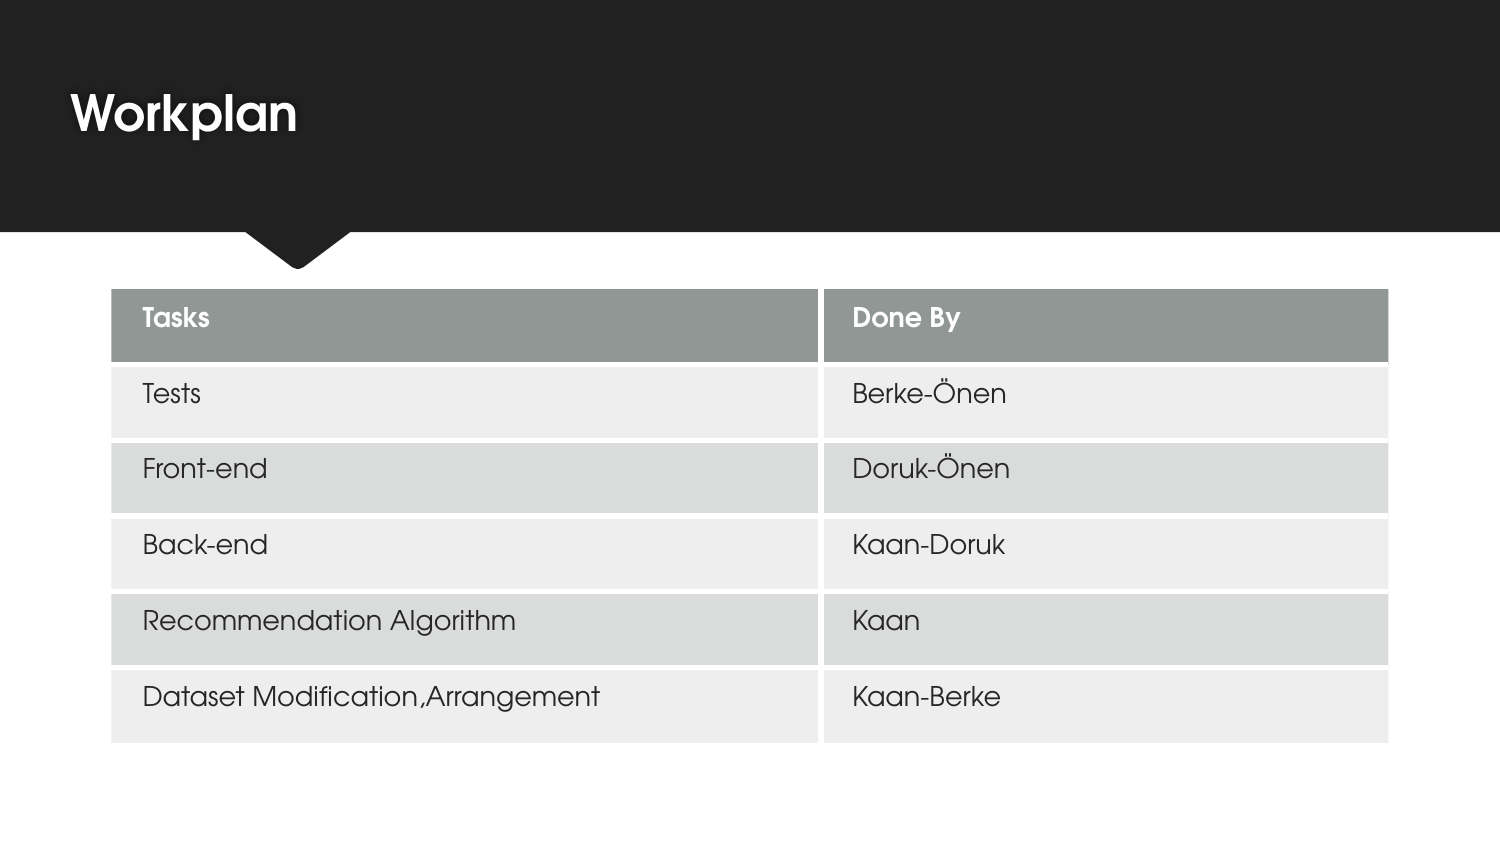

# Workplan
| Tasks | Done By |
| --- | --- |
| Tests | Berke-Önen |
| Front-end | Doruk-Önen |
| Back-end | Kaan-Doruk |
| Recommendation Algorithm | Kaan |
| Dataset Modification,Arrangement | Kaan-Berke |